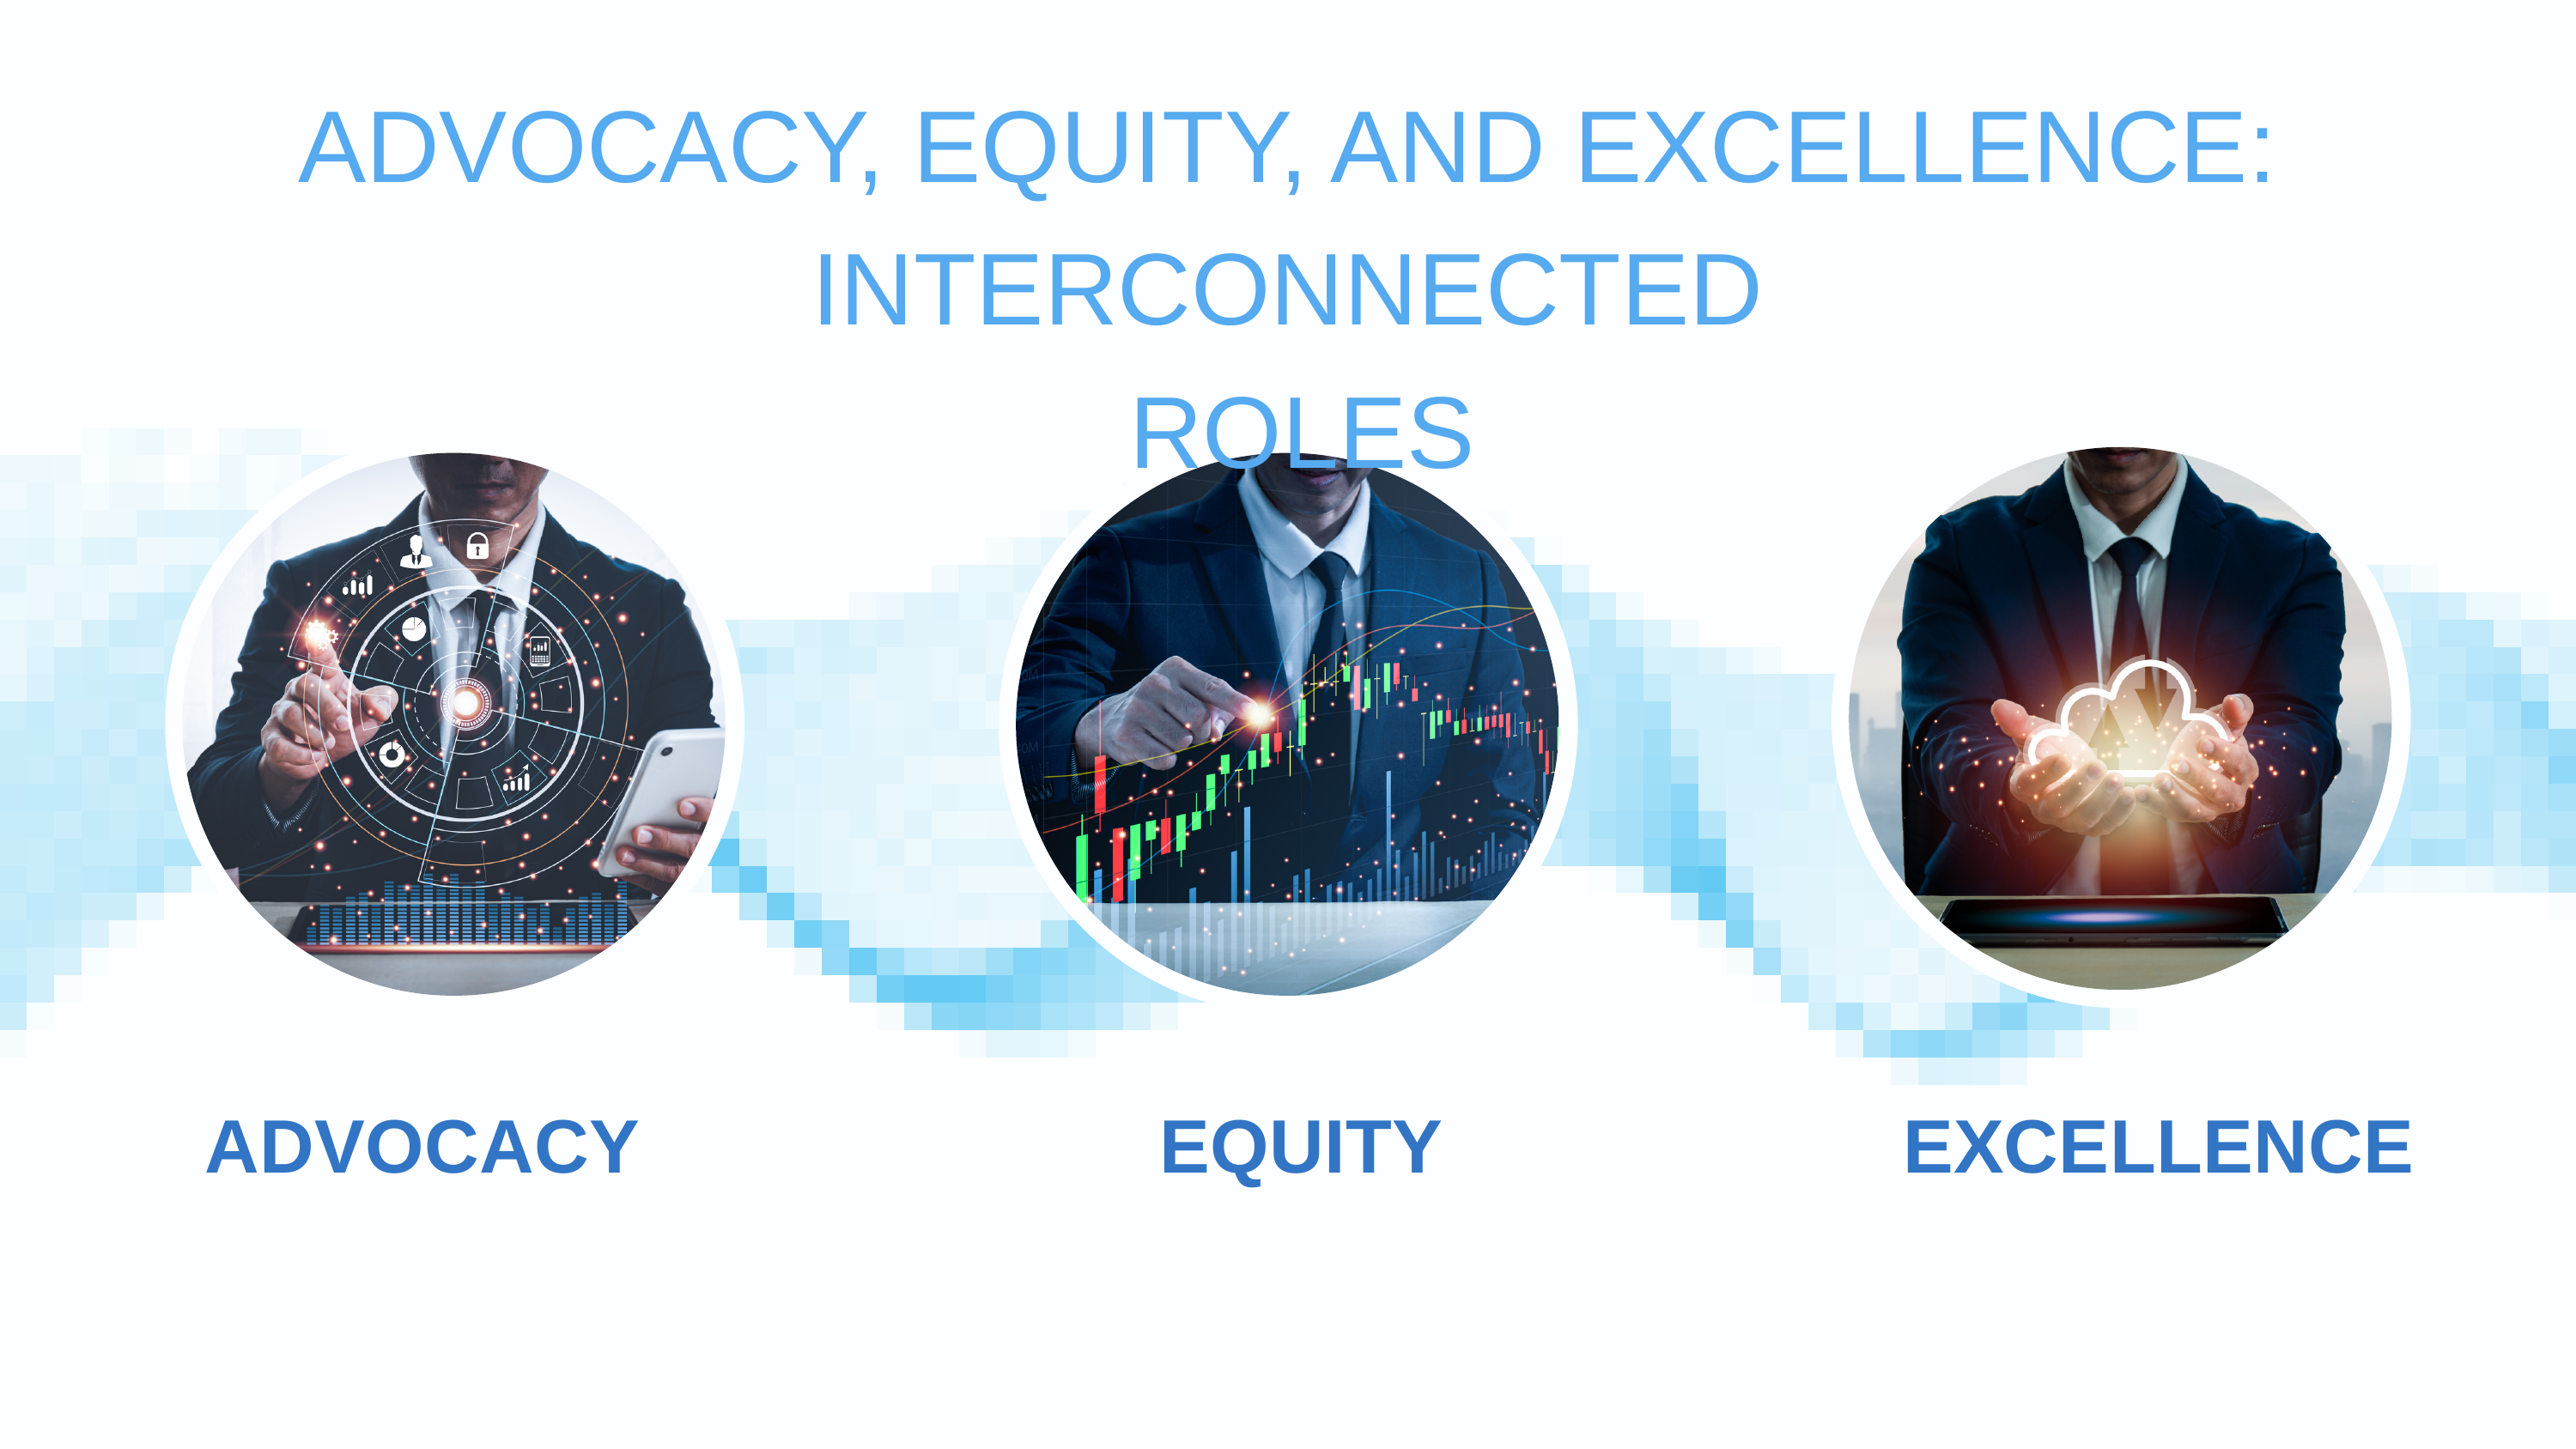

ADVOCACY, EQUITY, AND EXCELLENCE: INTERCONNECTED
 ROLES

ADVOCACY
EQUITY
EXCELLENCE